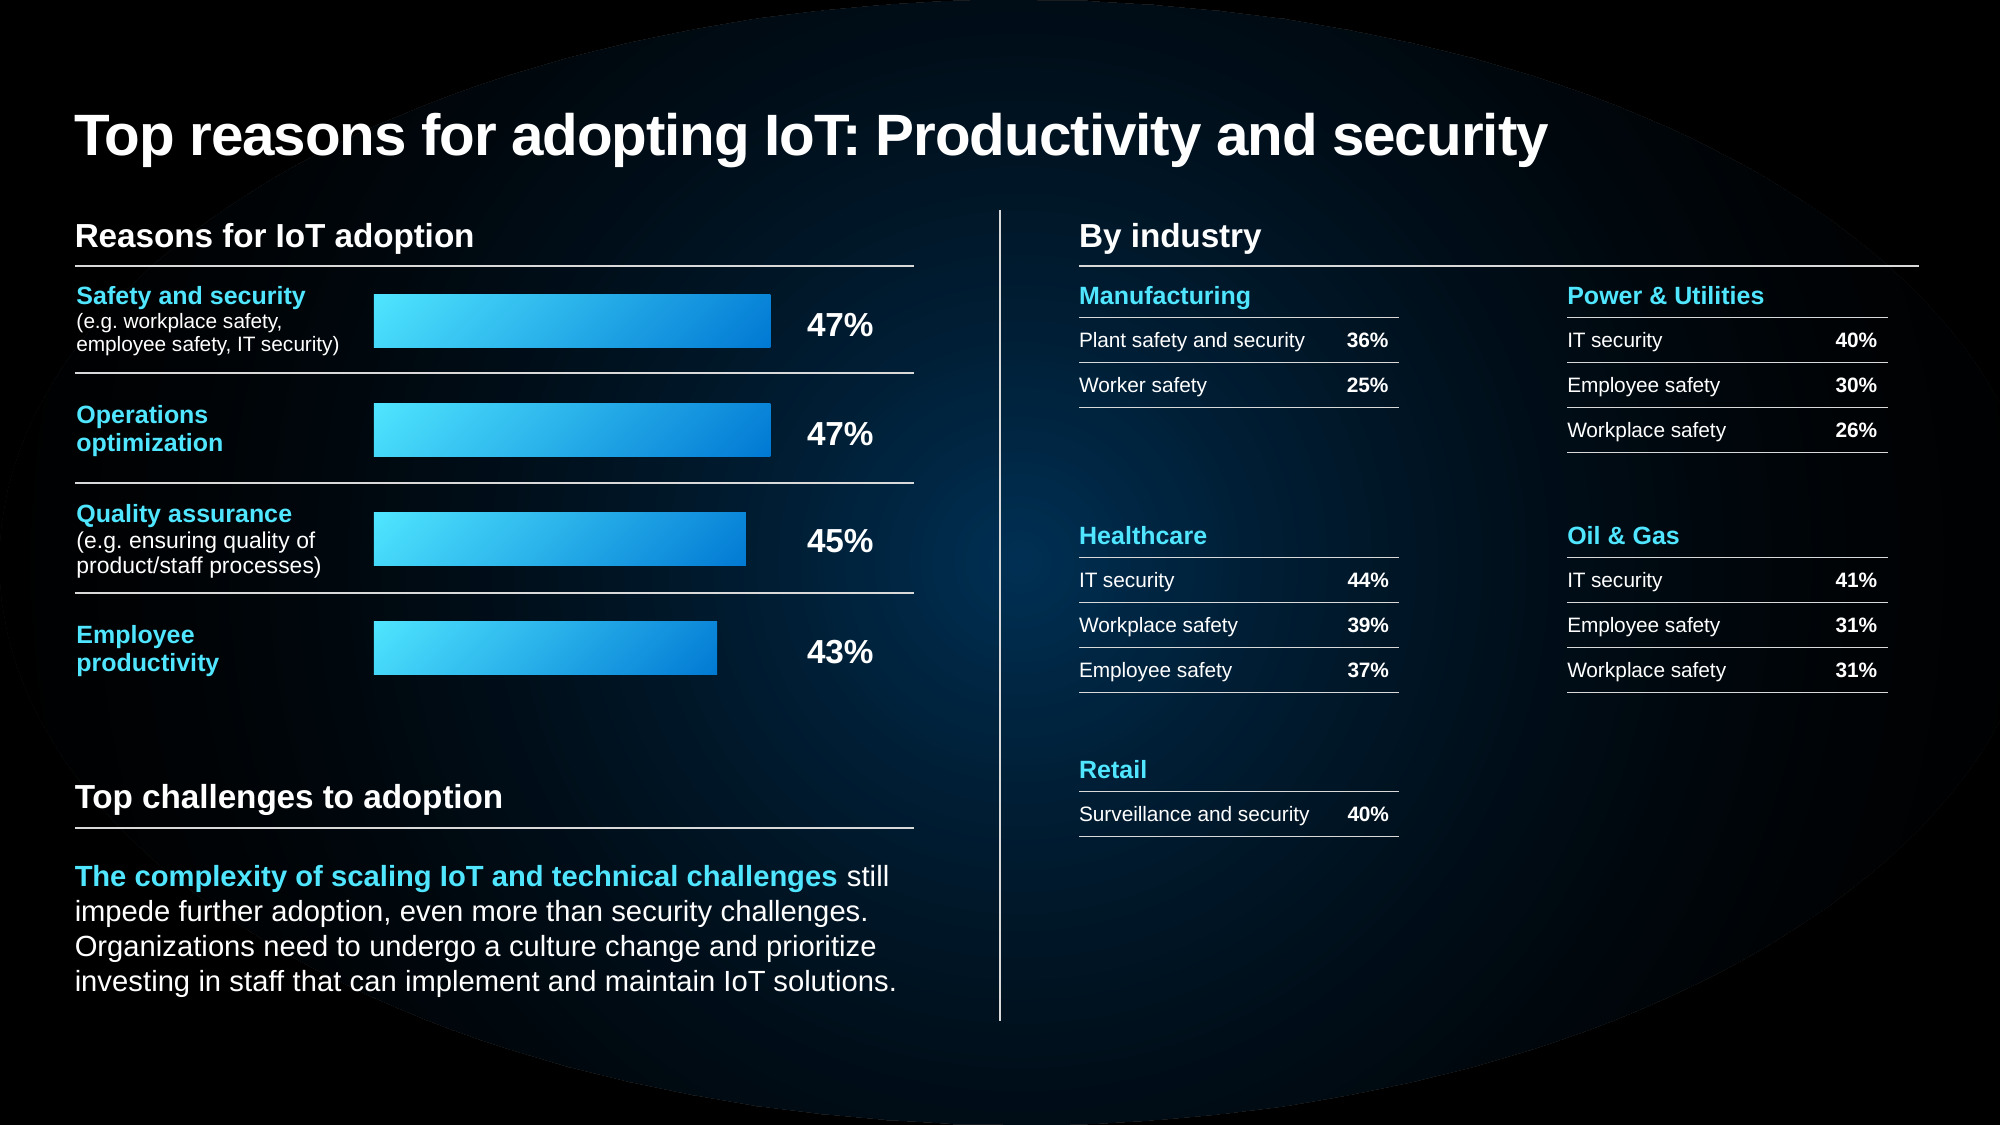

# Top reasons for adopting IoT: Productivity and security
Reasons for IoT adoption
By industry
| Safety and security (e.g. workplace safety, employee safety, IT security) |  |
| --- | --- |
| Operations optimization |  |
| Quality assurance (e.g. ensuring quality of product/staff processes) |  |
| Employee productivity |  |
Manufacturing
Power & Utilities
47%

| Plant safety and security | 36% |
| --- | --- |
| Worker safety | 25% |
| IT security | 40% |
| --- | --- |
| Employee safety | 30% |
| Workplace safety | 26% |
47%

45%

Healthcare
Oil & Gas
| IT security | 44% |
| --- | --- |
| Workplace safety | 39% |
| Employee safety | 37% |
| IT security | 41% |
| --- | --- |
| Employee safety | 31% |
| Workplace safety | 31% |
43%

Retail
Top challenges to adoption
| Surveillance and security | 40% |
| --- | --- |
The complexity of scaling IoT and technical challenges still impede further adoption, even more than security challenges. Organizations need to undergo a culture change and prioritize investing in staff that can implement and maintain IoT solutions.